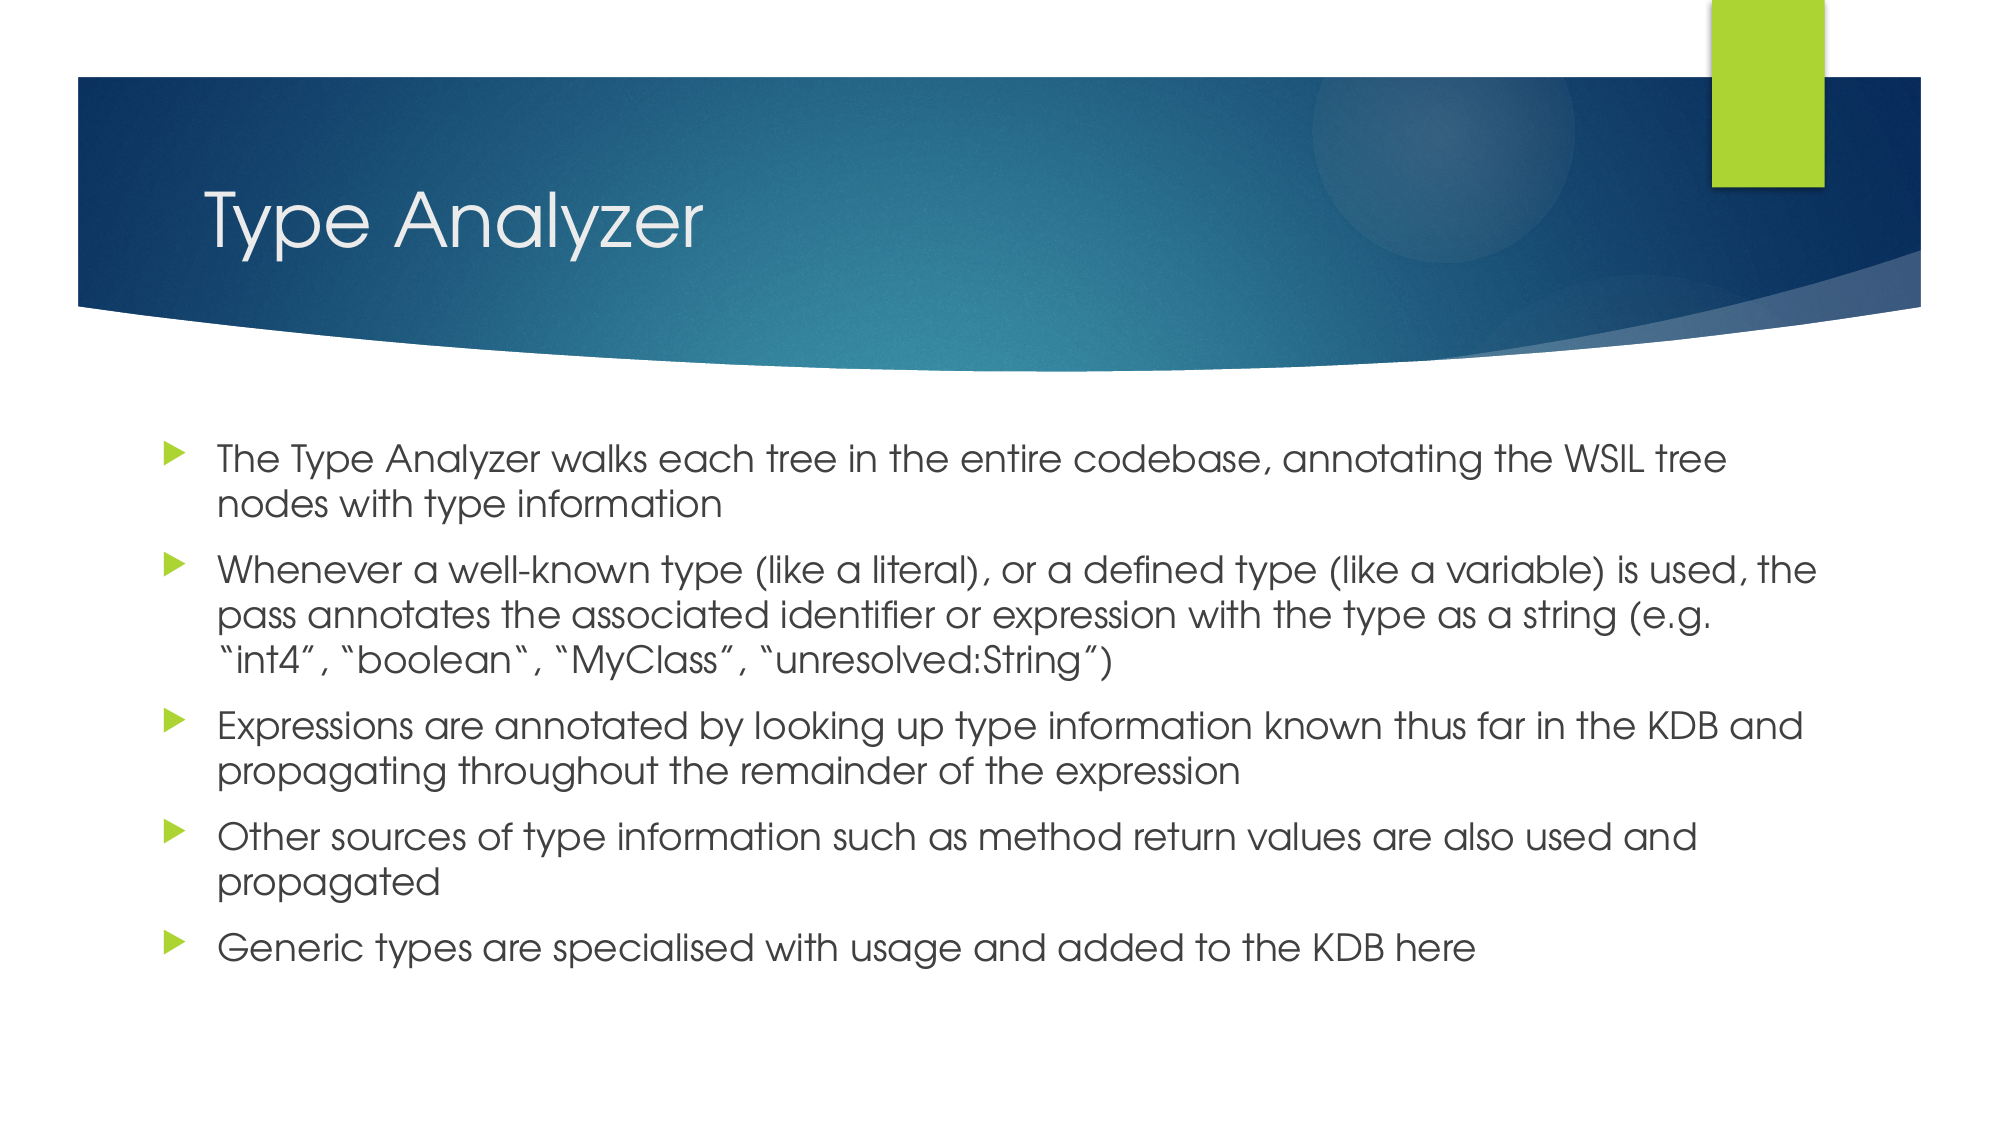

# Type Analyzer
The Type Analyzer walks each tree in the entire codebase, annotating the WSIL tree nodes with type information
Whenever a well-known type (like a literal), or a defined type (like a variable) is used, the pass annotates the associated identifier or expression with the type as a string (e.g. “int4”, “boolean“, “MyClass”, “unresolved:String”)
Expressions are annotated by looking up type information known thus far in the KDB and propagating throughout the remainder of the expression
Other sources of type information such as method return values are also used and propagated
Generic types are specialised with usage and added to the KDB here